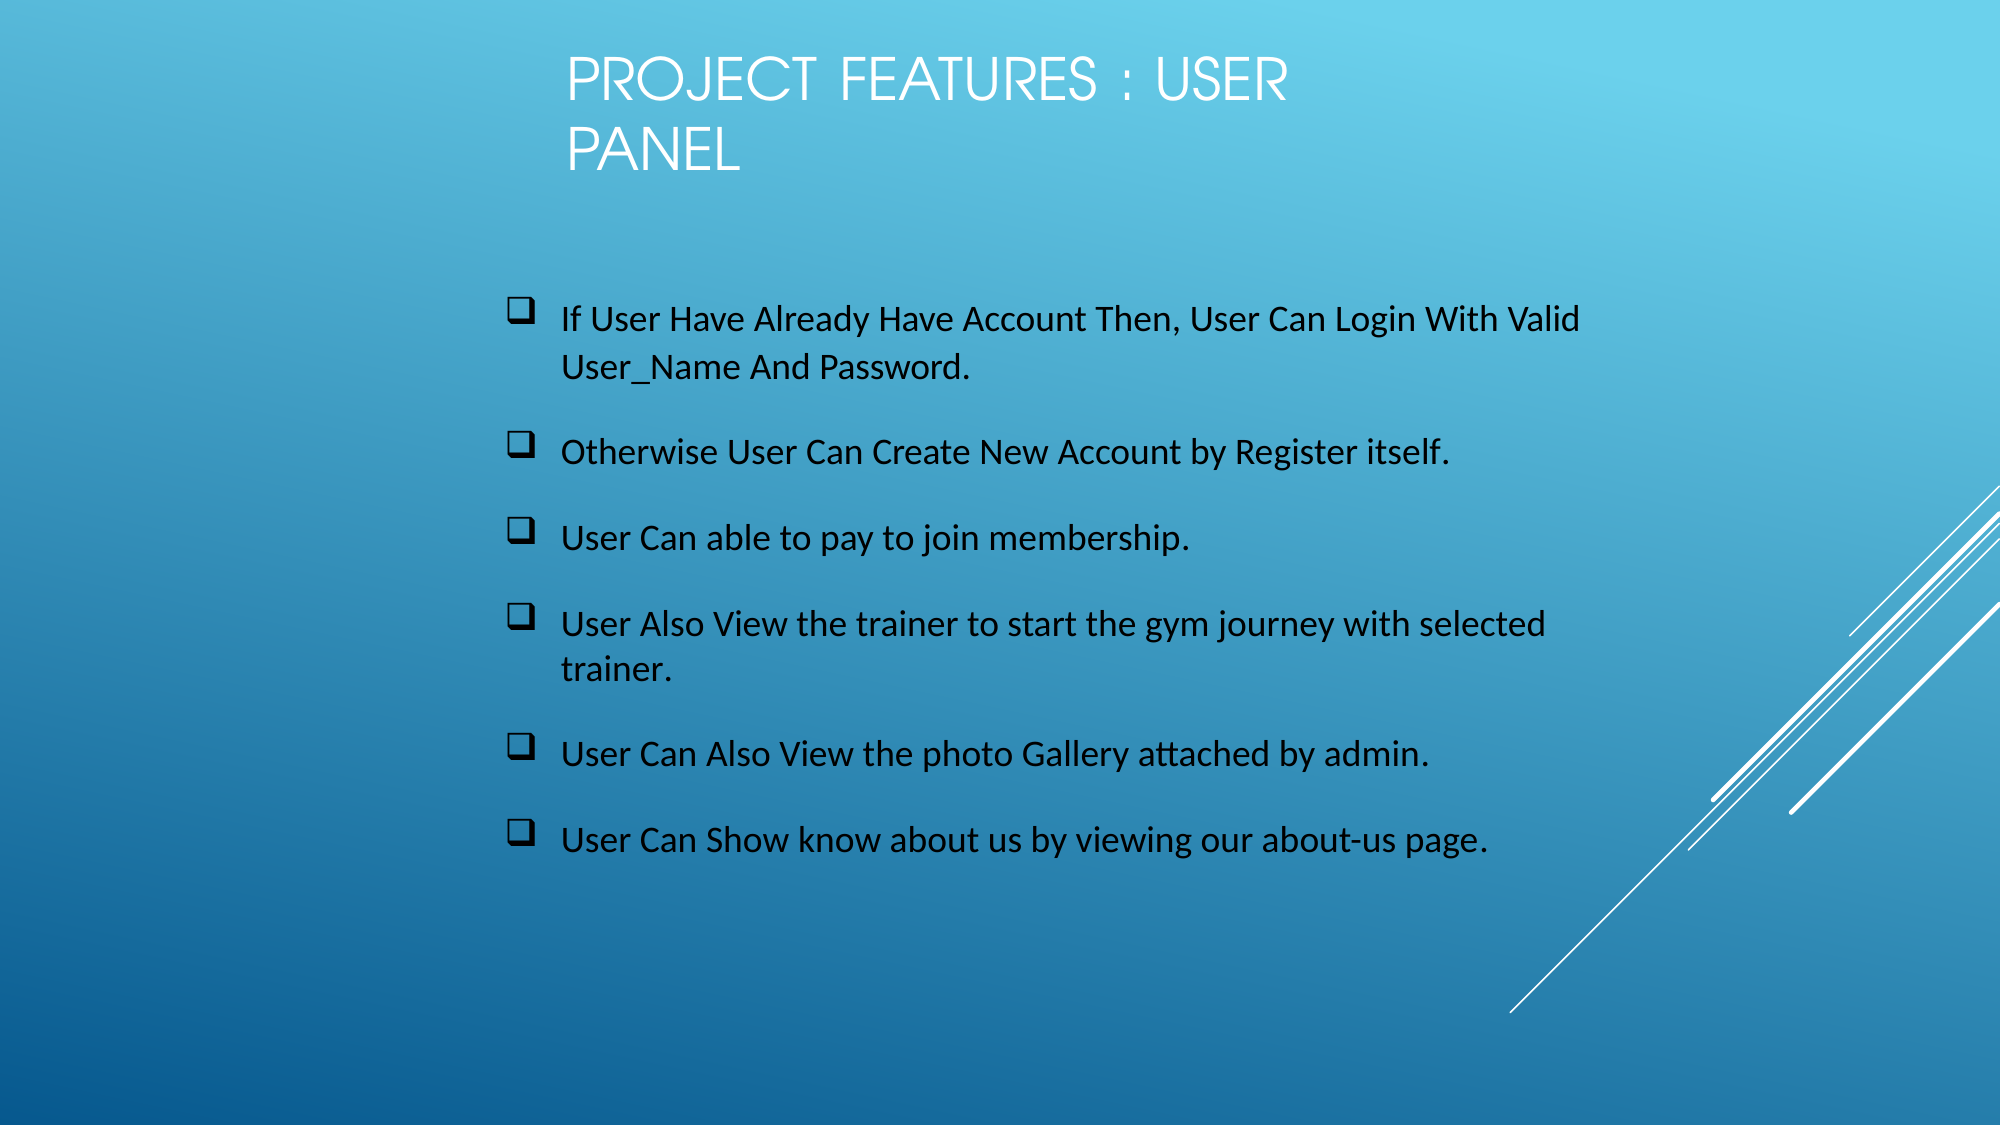

# Project Features : User Panel
If User Have Already Have Account Then, User Can Login With Valid
User_Name And Password.
Otherwise User Can Create New Account by Register itself.
User Can able to pay to join membership.
User Also View the trainer to start the gym journey with selected trainer.
User Can Also View the photo Gallery attached by admin.
User Can Show know about us by viewing our about-us page.